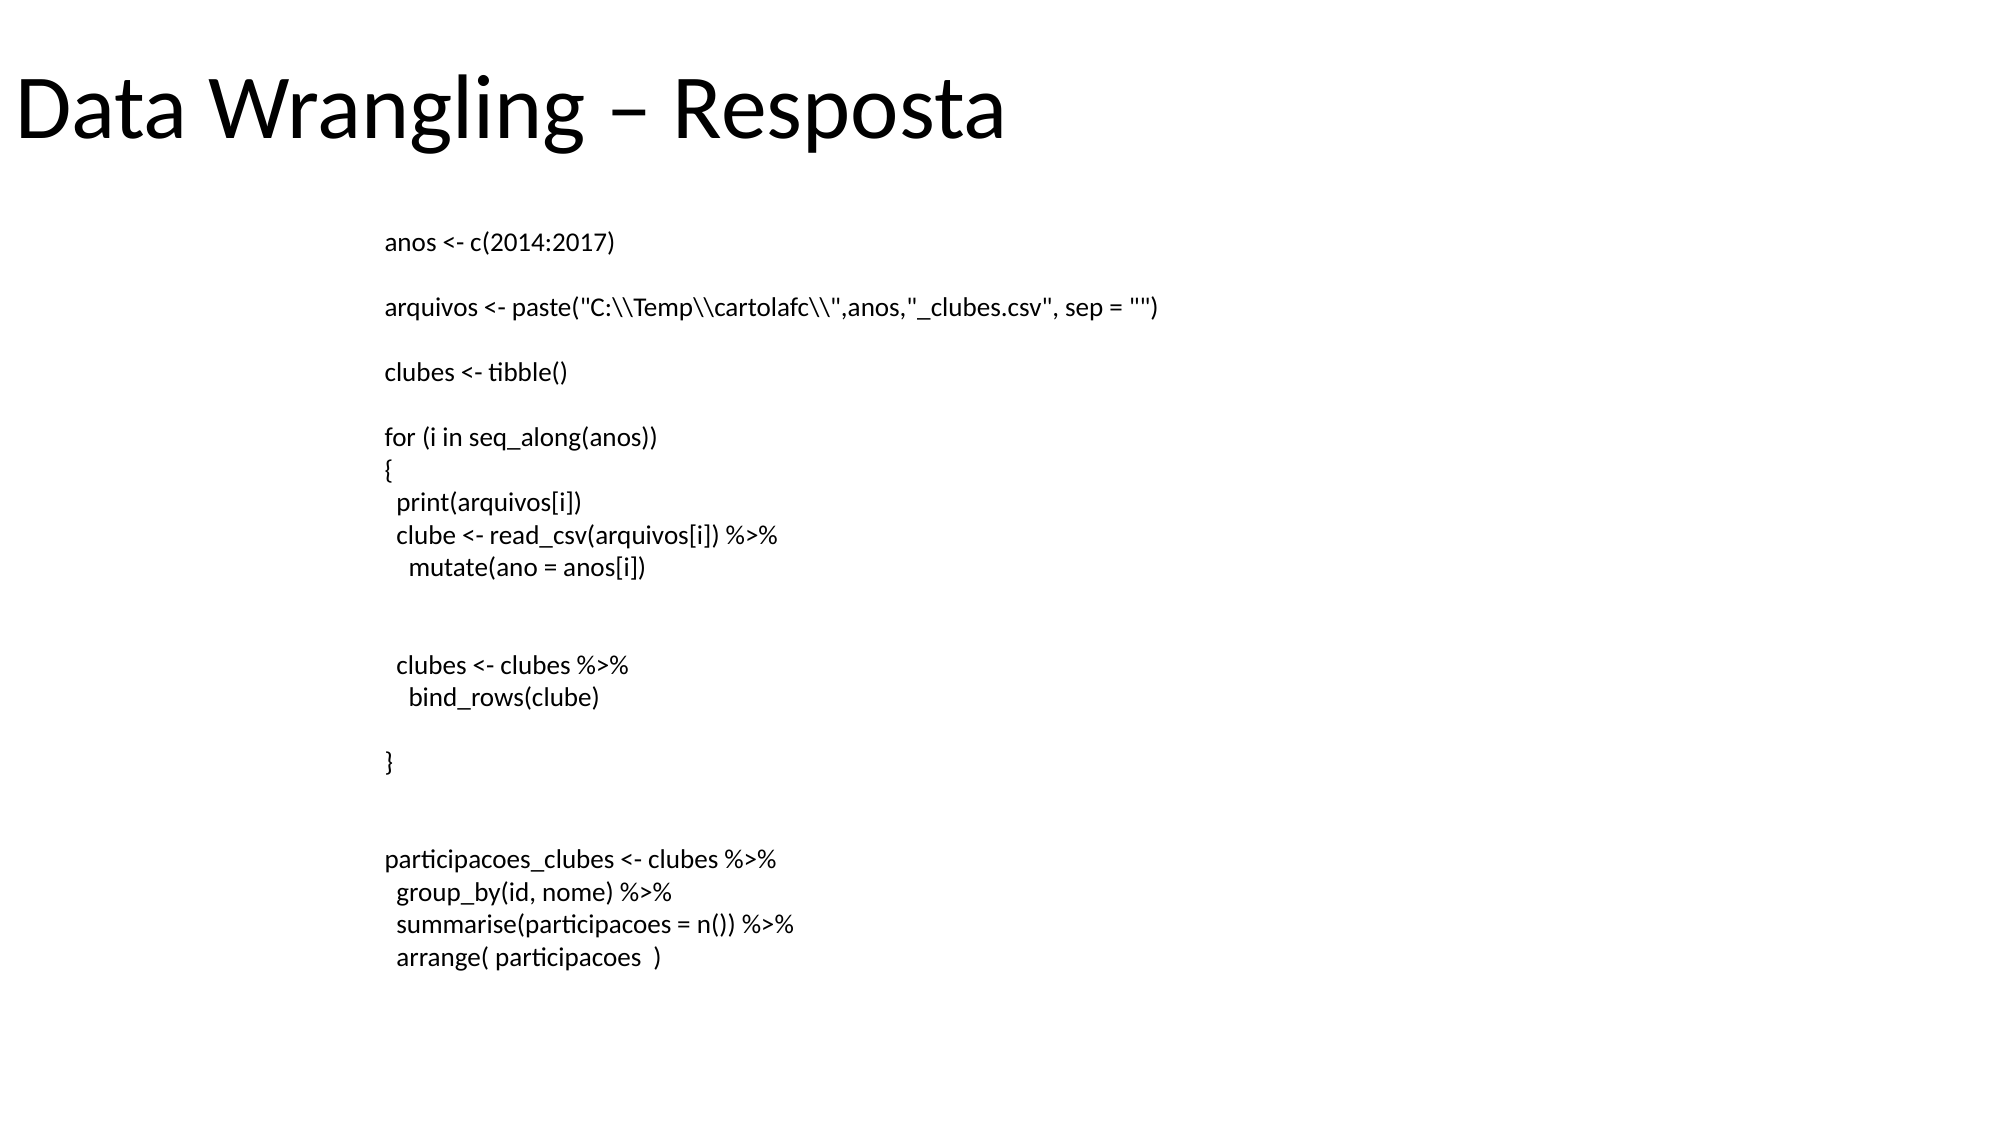

# Data Wrangling – Resposta
anos <- c(2014:2017)

arquivos <- paste("C:\\Temp\\cartolafc\\",anos,"_clubes.csv", sep = "")

clubes <- tibble()

for (i in seq_along(anos))
{
  print(arquivos[i])
  clube <- read_csv(arquivos[i]) %>%
    mutate(ano = anos[i])

  clubes <- clubes %>%
    bind_rows(clube)

}

participacoes_clubes <- clubes %>%
  group_by(id, nome) %>%
  summarise(participacoes = n()) %>%
  arrange( participacoes  )